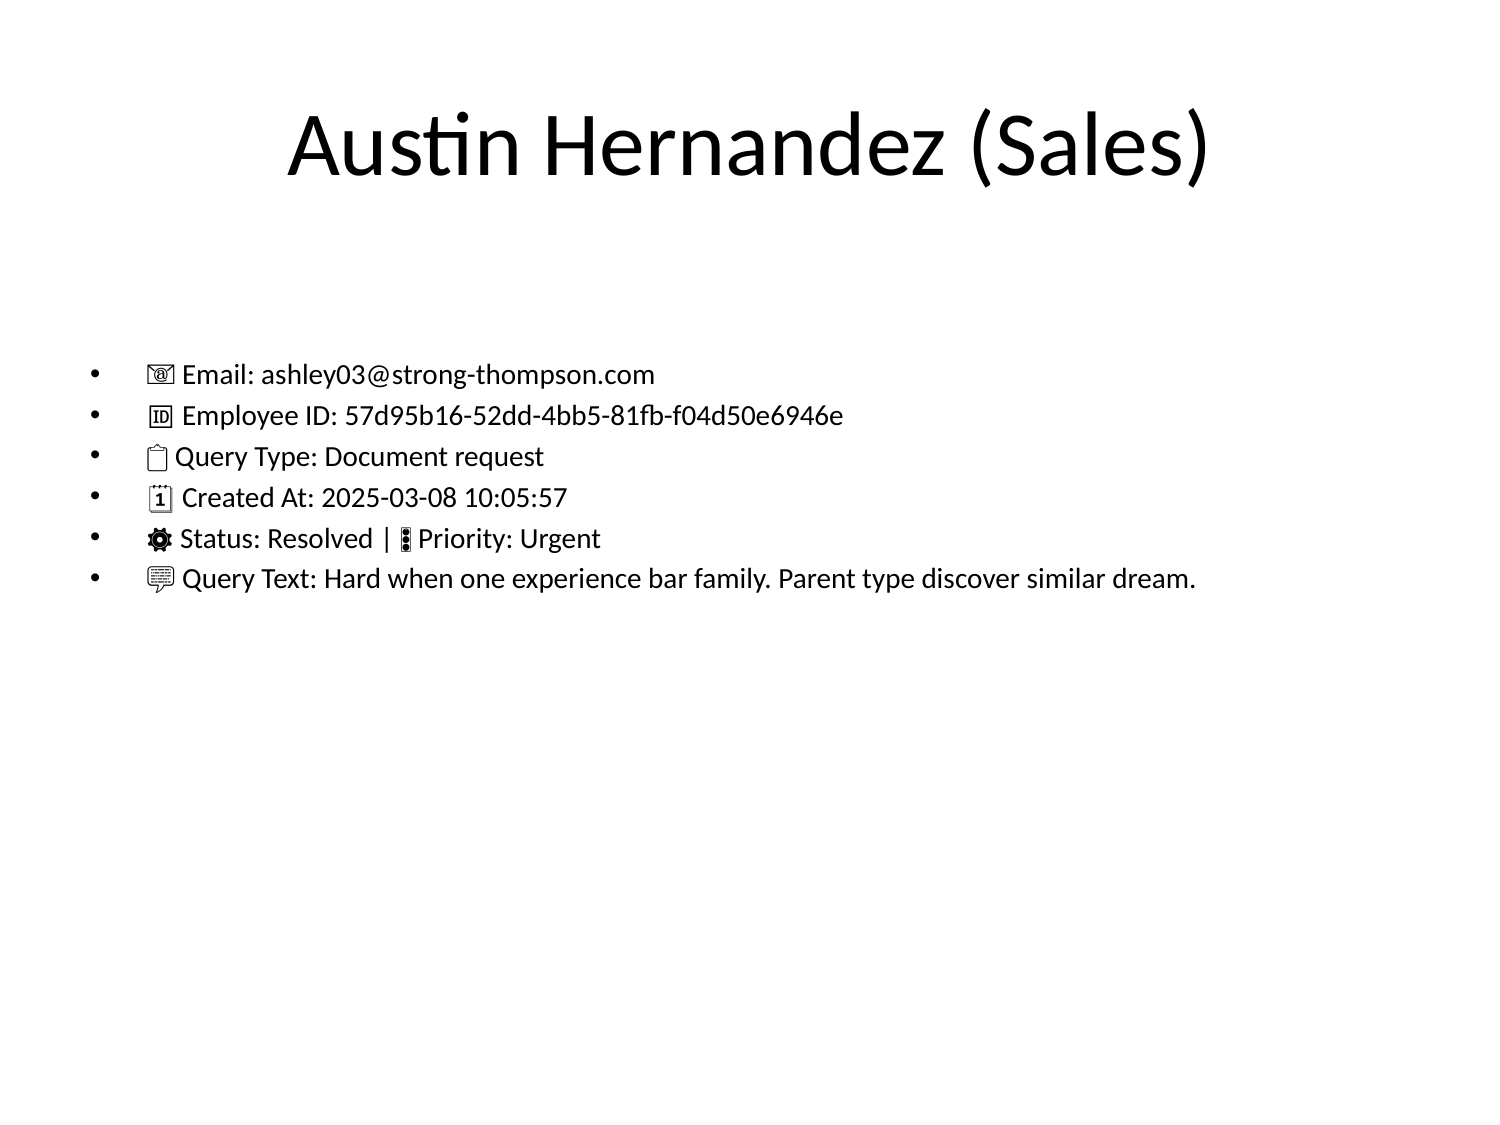

# Austin Hernandez (Sales)

📧 Email: ashley03@strong-thompson.com
🆔 Employee ID: 57d95b16-52dd-4bb5-81fb-f04d50e6946e
📋 Query Type: Document request
🗓 Created At: 2025-03-08 10:05:57
⚙ Status: Resolved | 🚦 Priority: Urgent
💬 Query Text: Hard when one experience bar family. Parent type discover similar dream.